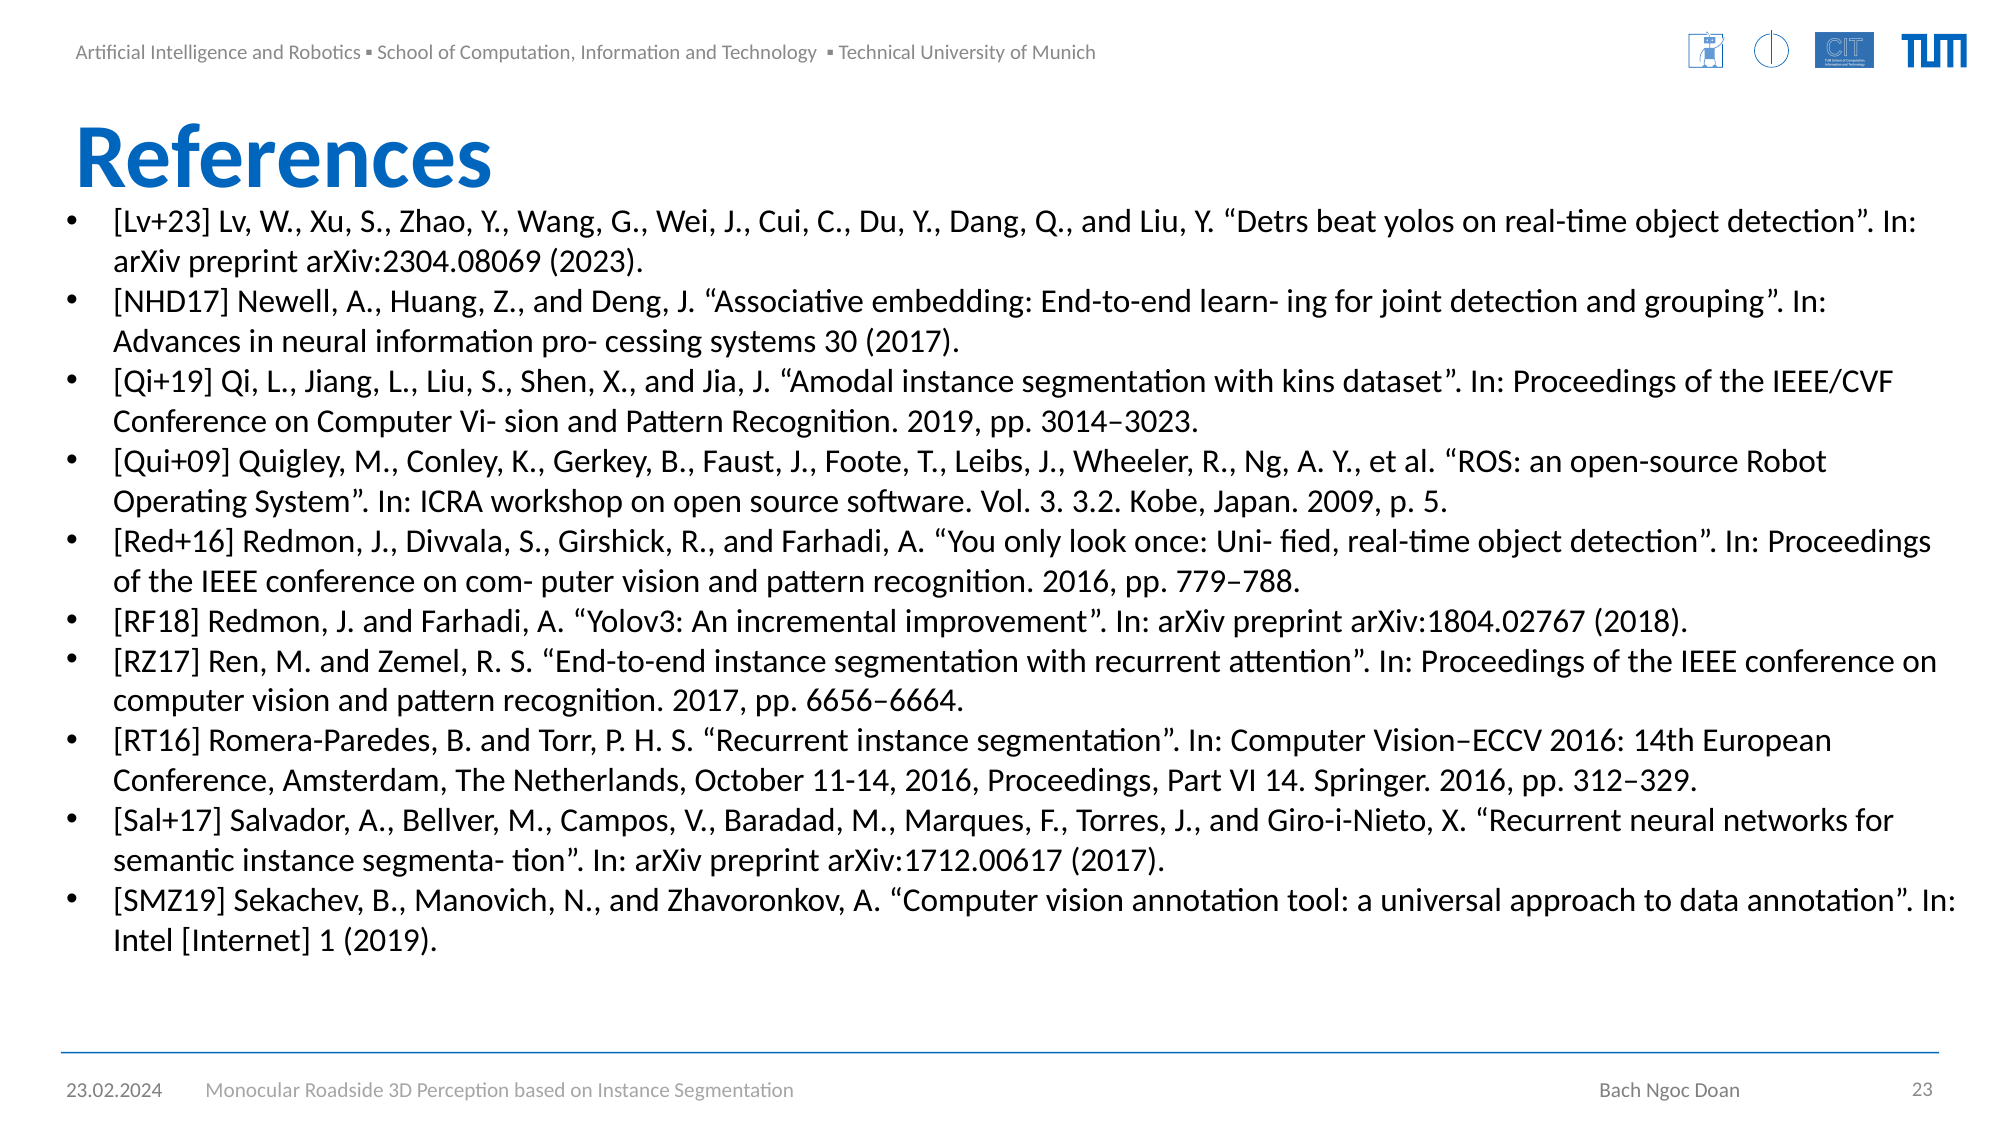

References
[Lv+23] Lv, W., Xu, S., Zhao, Y., Wang, G., Wei, J., Cui, C., Du, Y., Dang, Q., and Liu, Y. “Detrs beat yolos on real-time object detection”. In: arXiv preprint arXiv:2304.08069 (2023).
[NHD17] Newell, A., Huang, Z., and Deng, J. “Associative embedding: End-to-end learn- ing for joint detection and grouping”. In: Advances in neural information pro- cessing systems 30 (2017).
[Qi+19] Qi, L., Jiang, L., Liu, S., Shen, X., and Jia, J. “Amodal instance segmentation with kins dataset”. In: Proceedings of the IEEE/CVF Conference on Computer Vi- sion and Pattern Recognition. 2019, pp. 3014–3023.
[Qui+09] Quigley, M., Conley, K., Gerkey, B., Faust, J., Foote, T., Leibs, J., Wheeler, R., Ng, A. Y., et al. “ROS: an open-source Robot Operating System”. In: ICRA workshop on open source software. Vol. 3. 3.2. Kobe, Japan. 2009, p. 5.
[Red+16] Redmon, J., Divvala, S., Girshick, R., and Farhadi, A. “You only look once: Uni- fied, real-time object detection”. In: Proceedings of the IEEE conference on com- puter vision and pattern recognition. 2016, pp. 779–788.
[RF18] Redmon, J. and Farhadi, A. “Yolov3: An incremental improvement”. In: arXiv preprint arXiv:1804.02767 (2018).
[RZ17] Ren, M. and Zemel, R. S. “End-to-end instance segmentation with recurrent attention”. In: Proceedings of the IEEE conference on computer vision and pattern recognition. 2017, pp. 6656–6664.
[RT16] Romera-Paredes, B. and Torr, P. H. S. “Recurrent instance segmentation”. In: Computer Vision–ECCV 2016: 14th European Conference, Amsterdam, The Netherlands, October 11-14, 2016, Proceedings, Part VI 14. Springer. 2016, pp. 312–329.
[Sal+17] Salvador, A., Bellver, M., Campos, V., Baradad, M., Marques, F., Torres, J., and Giro-i-Nieto, X. “Recurrent neural networks for semantic instance segmenta- tion”. In: arXiv preprint arXiv:1712.00617 (2017).
[SMZ19] Sekachev, B., Manovich, N., and Zhavoronkov, A. “Computer vision annotation tool: a universal approach to data annotation”. In: Intel [Internet] 1 (2019).
23.02.2024         Monocular Roadside 3D Perception based on Instance Segmentation 						       Bach Ngoc Doan